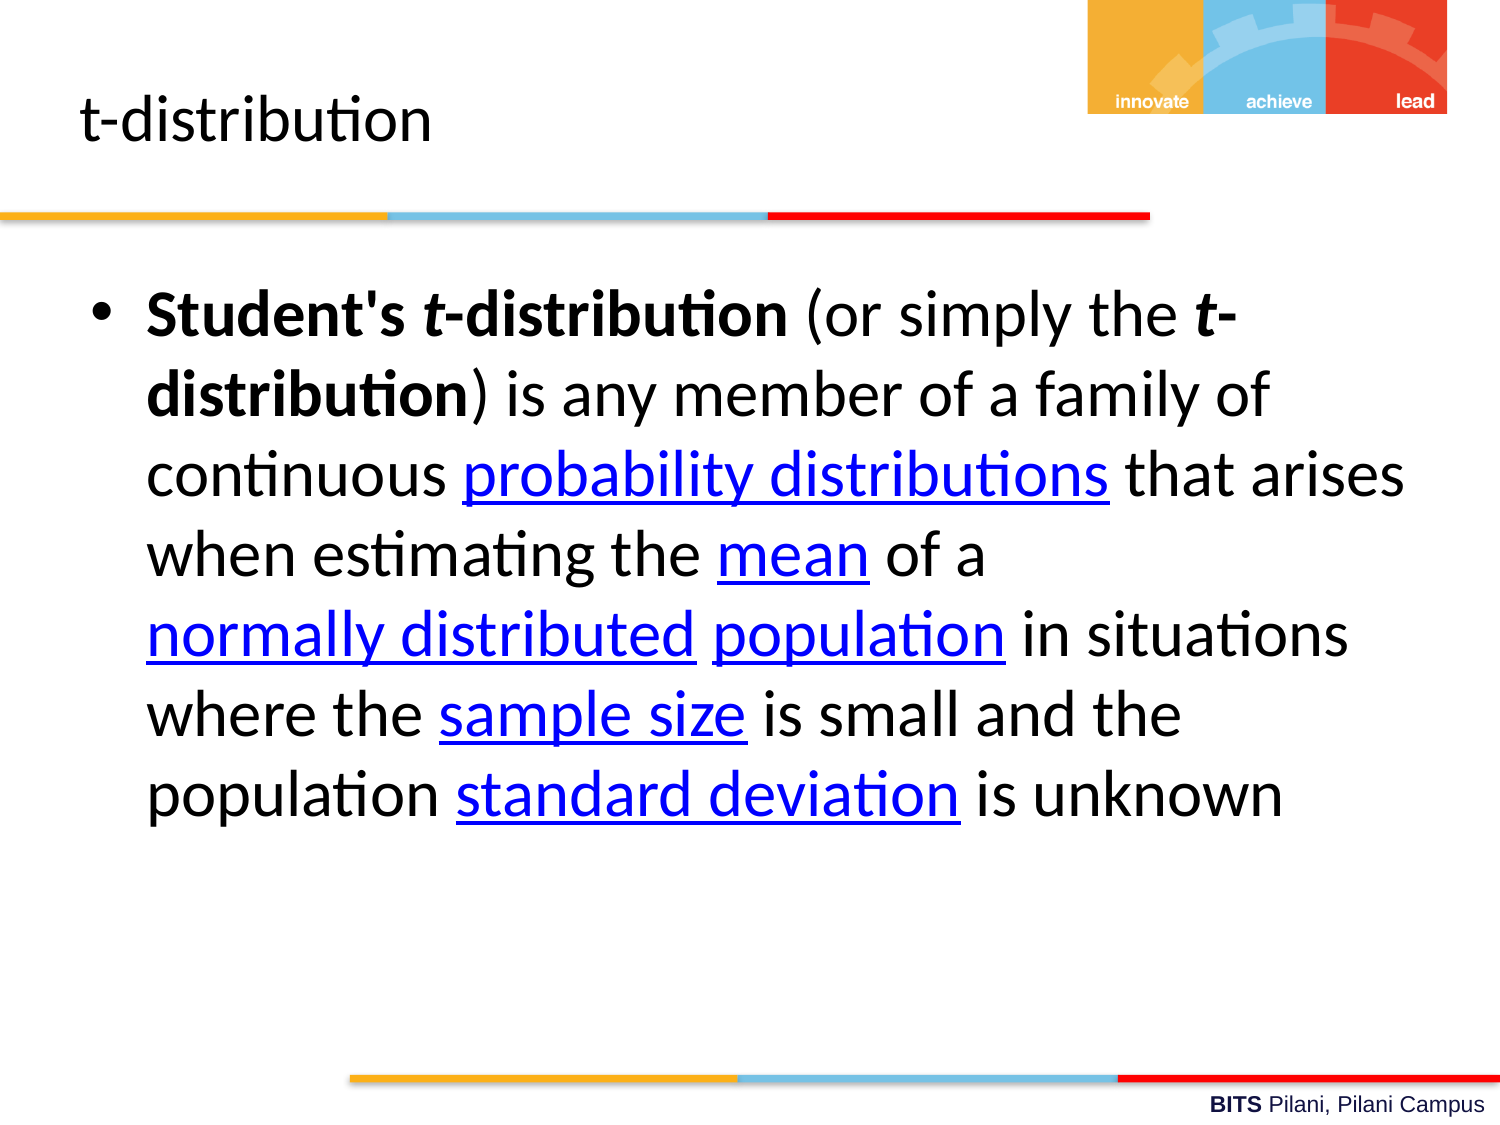

# t-distribution
Student's t-distribution (or simply the t-distribution) is any member of a family of continuous probability distributions that arises when estimating the mean of a normally distributed population in situations where the sample size is small and the population standard deviation is unknown